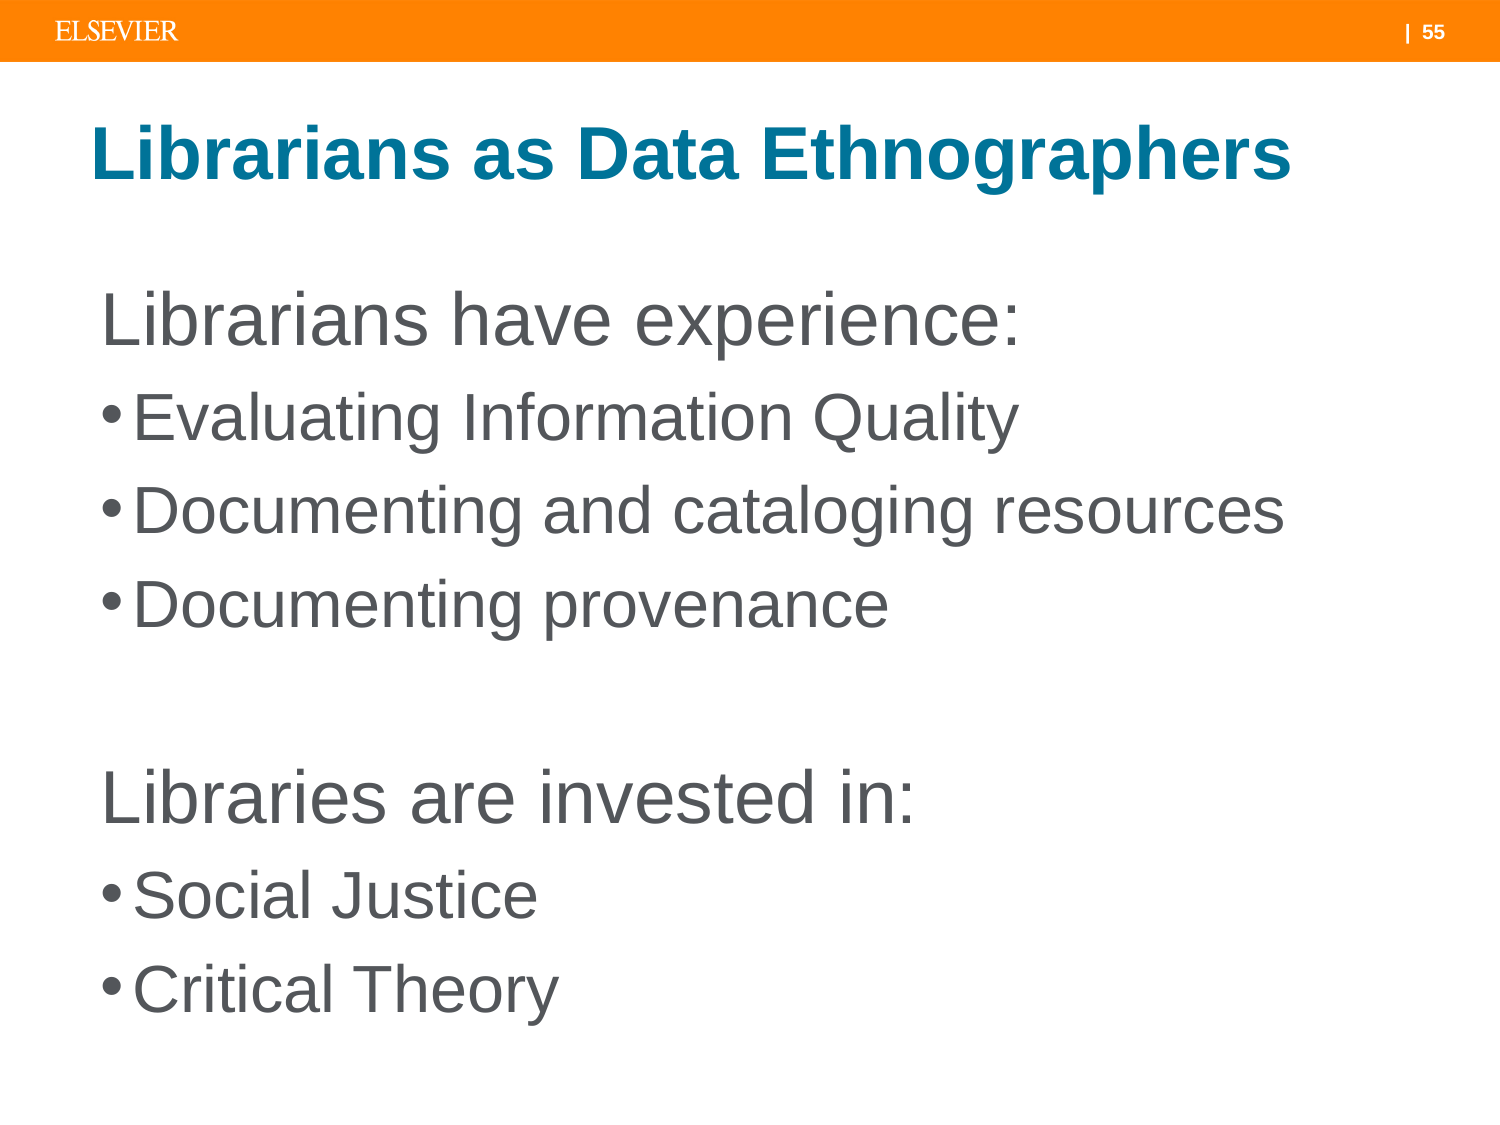

# Librarians as Data Ethnographers
Librarians have experience:
Evaluating Information Quality
Documenting and cataloging resources
Documenting provenance

Libraries are invested in:
Social Justice
Critical Theory